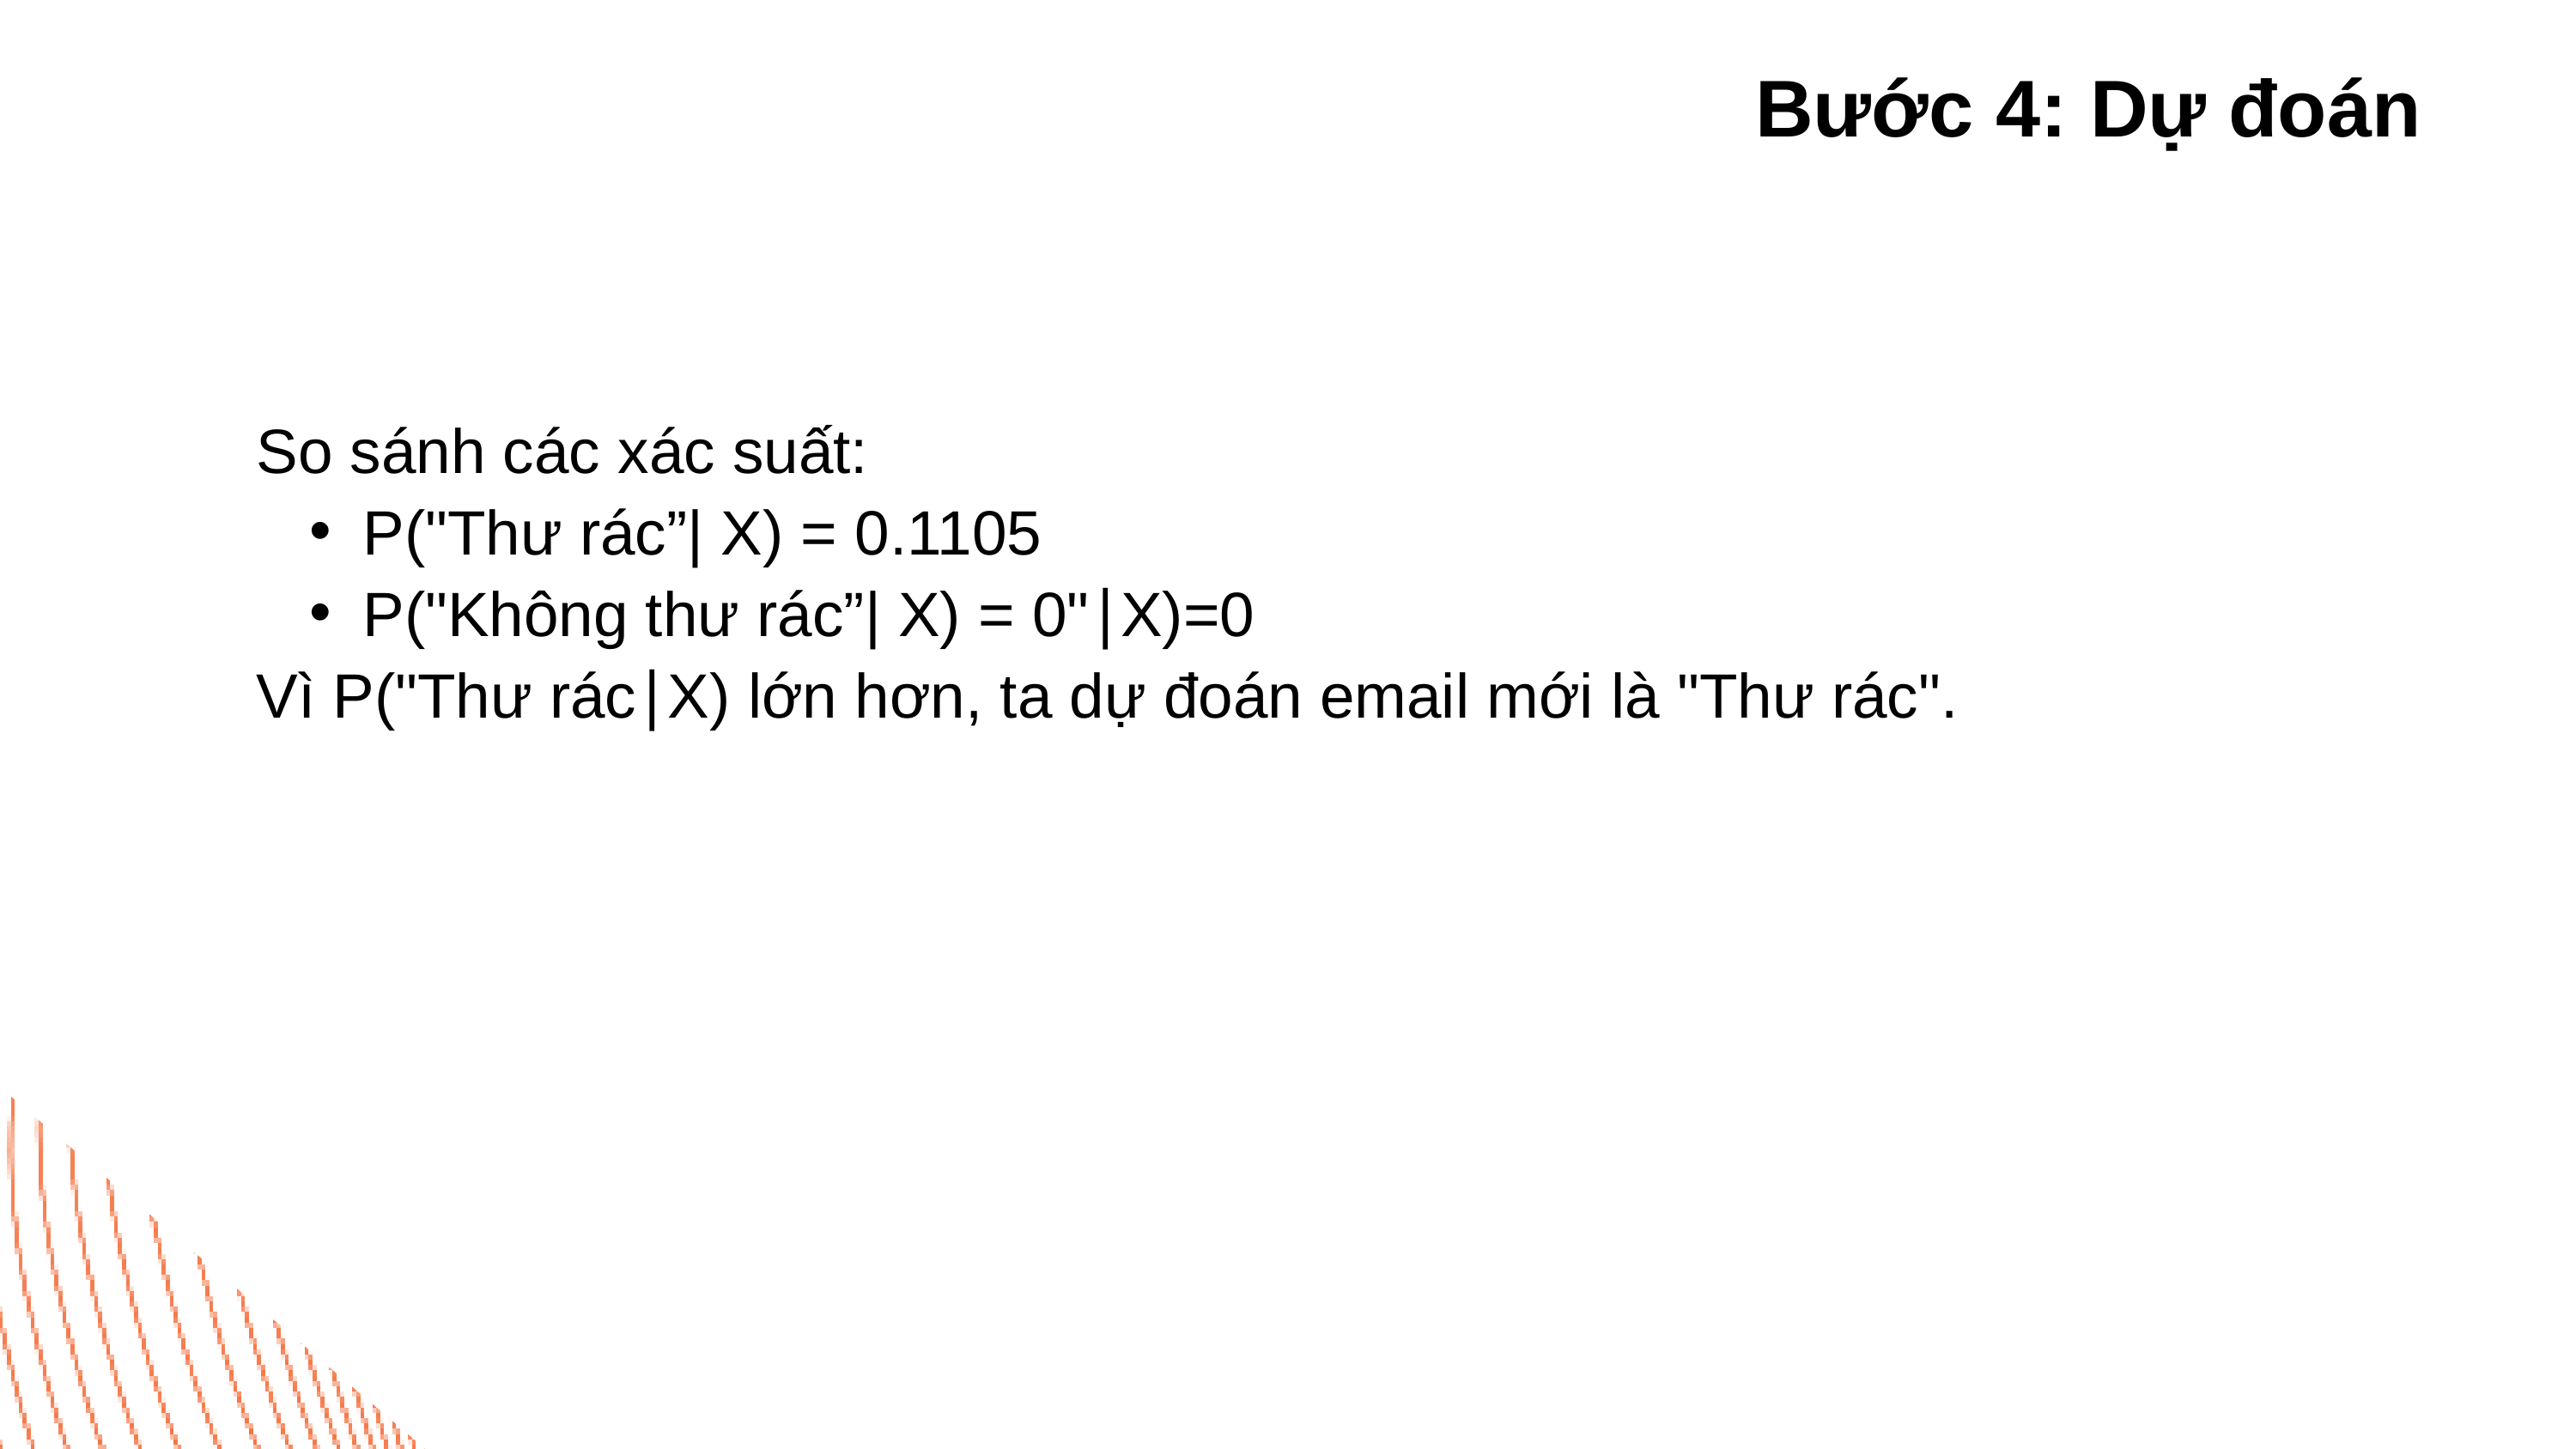

Bước 4: Dự đoán

So sánh các xác suất:
P("Thư rác”| X) = 0.1105
P("Không thư rác”| X) = 0"∣X)=0
Vì P("Thư rác∣X) lớn hơn, ta dự đoán email mới là "Thư rác".